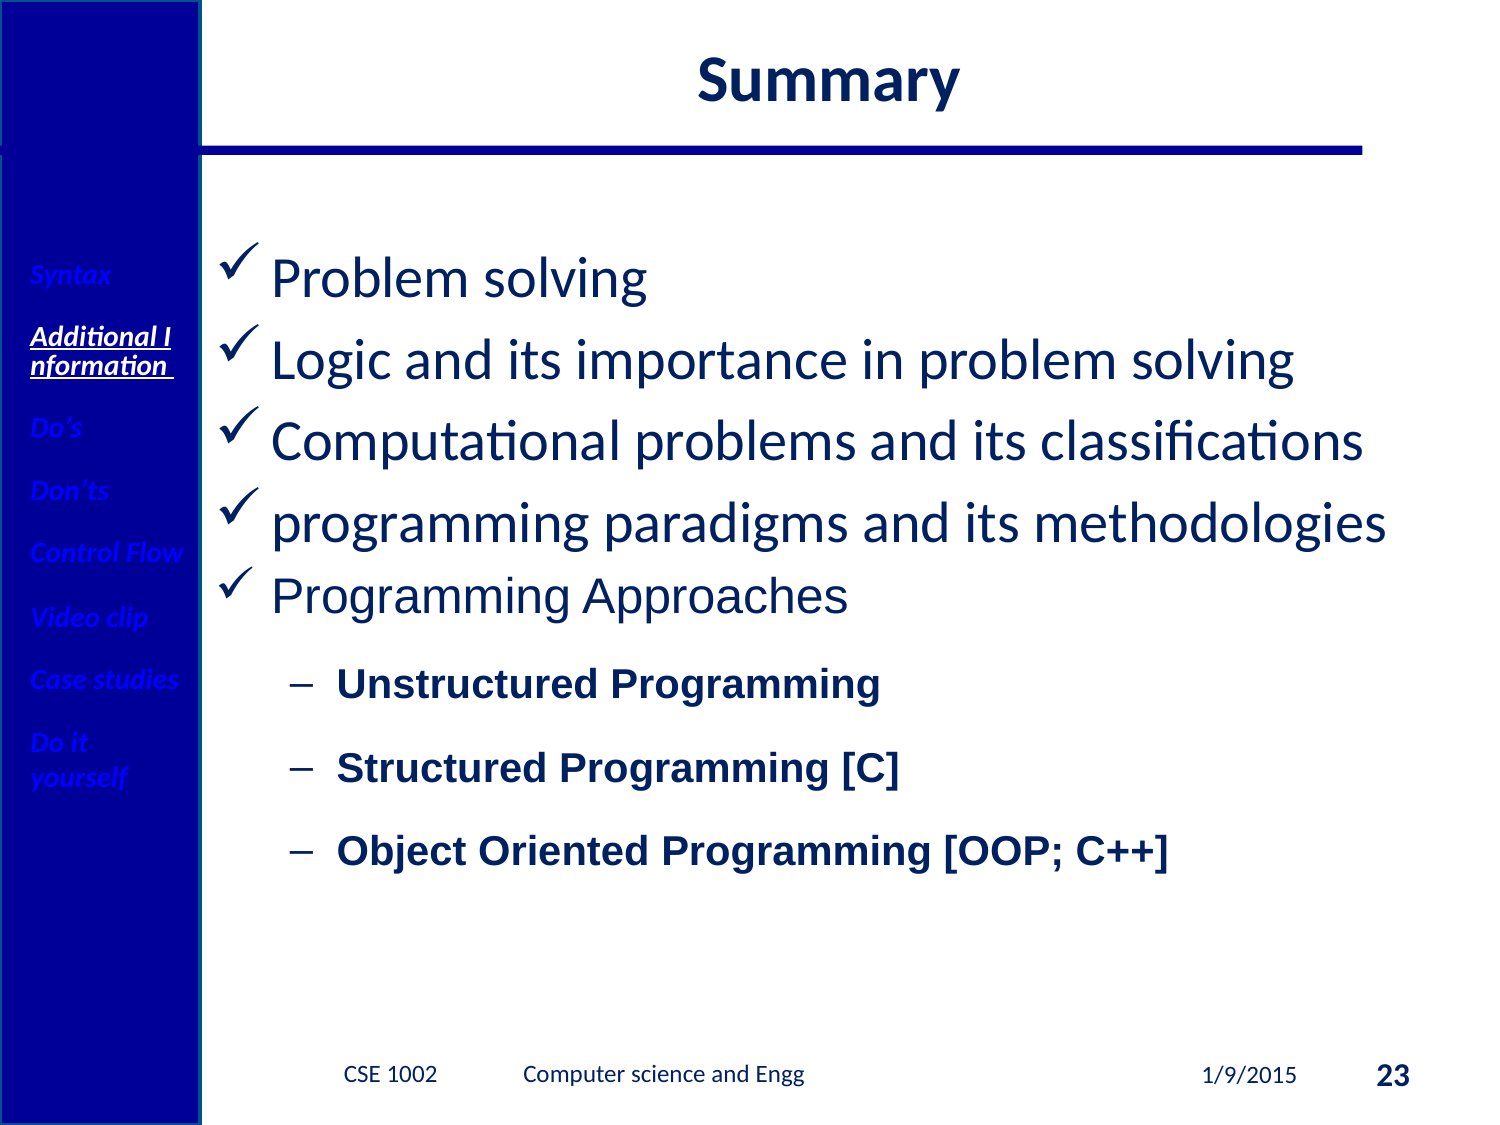

# Summary

Problem solving
Logic and its importance in problem solving
Computational problems and its classifications
programming paradigms and its methodologies
Programming Approaches
Unstructured Programming
Structured Programming [C]
Object Oriented Programming [OOP; C++]

Syntax

Additional Information

Do’s

Don’ts

Control Flow

Video clip

Case studies

Do it yourself
CSE 1002               Computer science and Engg
23
1/9/2015